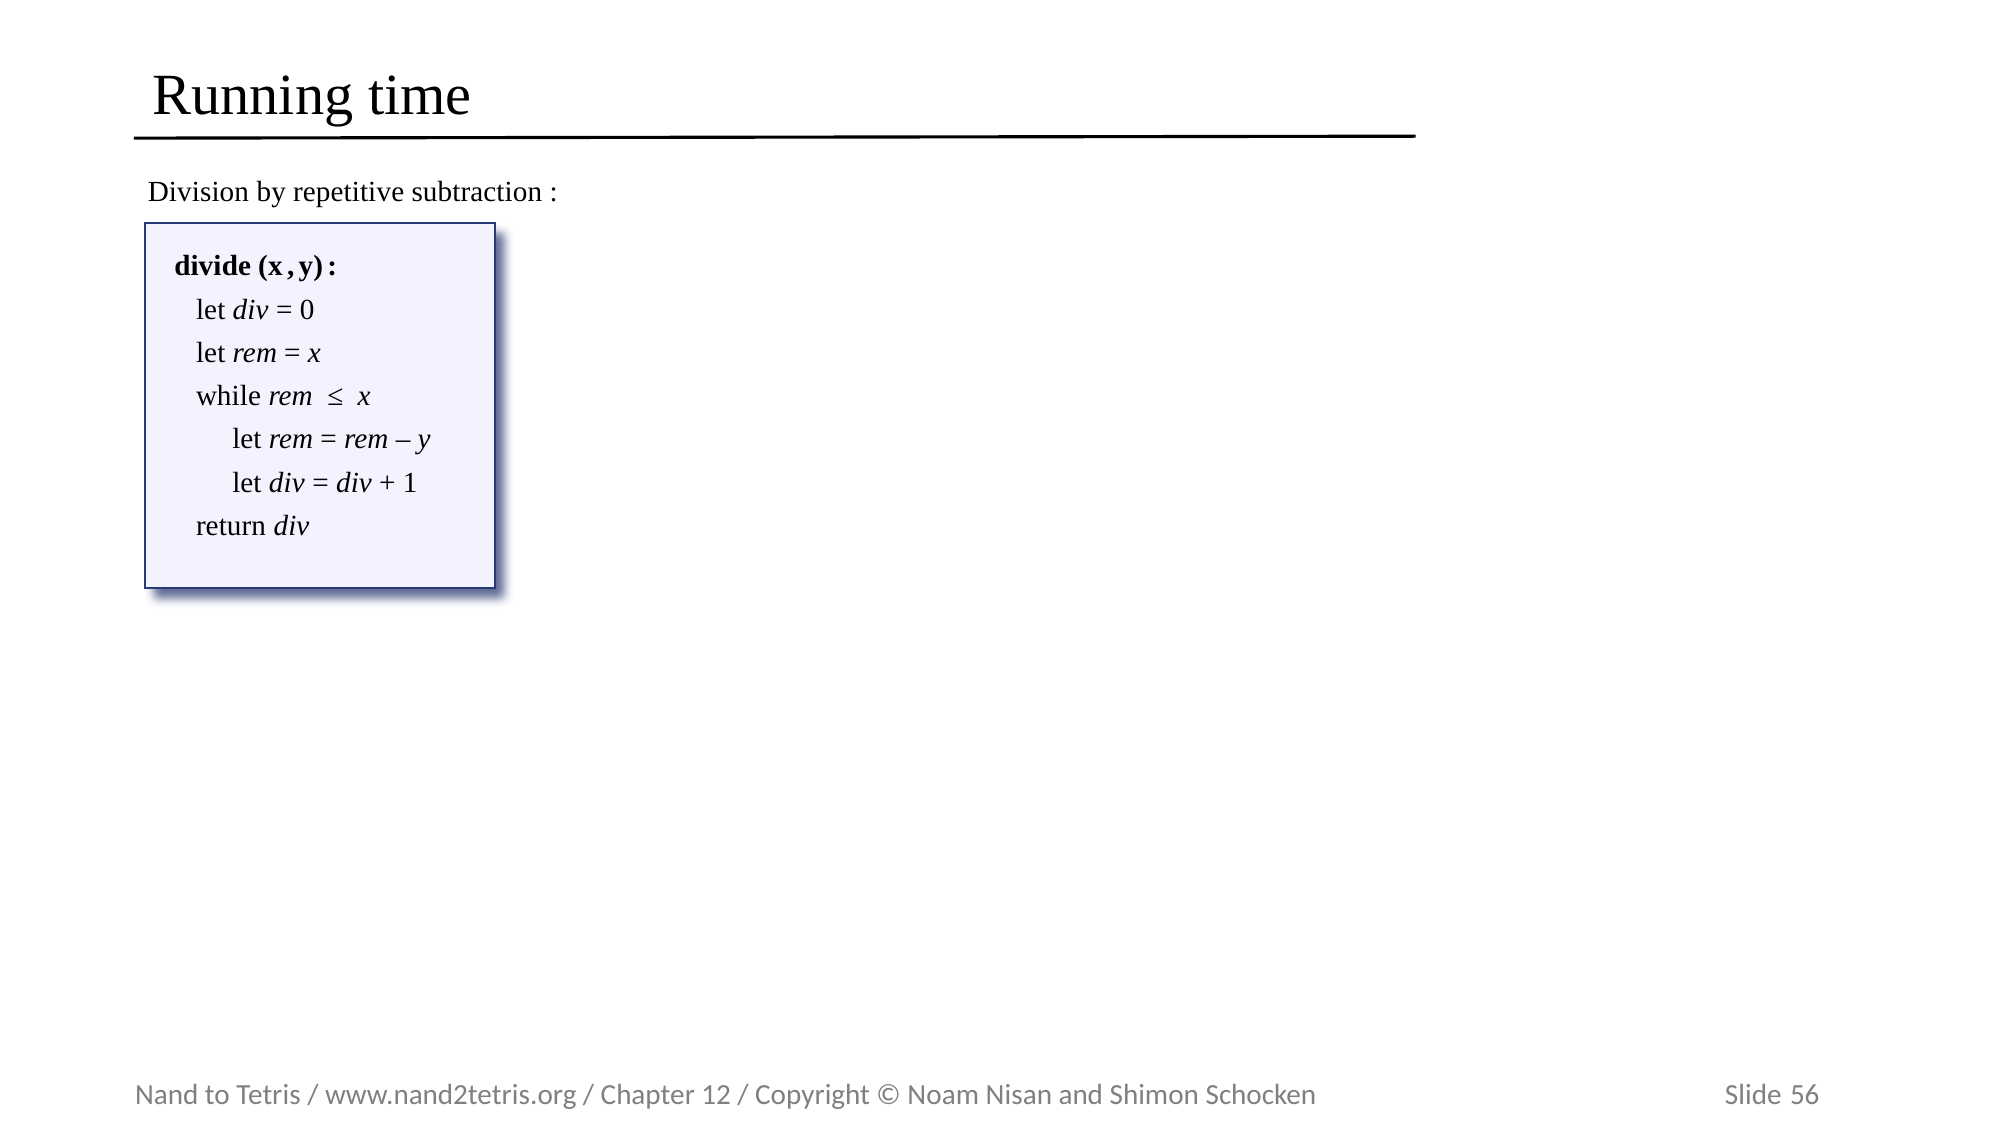

# Running time
Division by repetitive subtraction :
divide (x , y) :
   let div = 0
   let rem = x
   while rem  ≤  x
        let rem = rem – y
        let div = div + 1
   return div